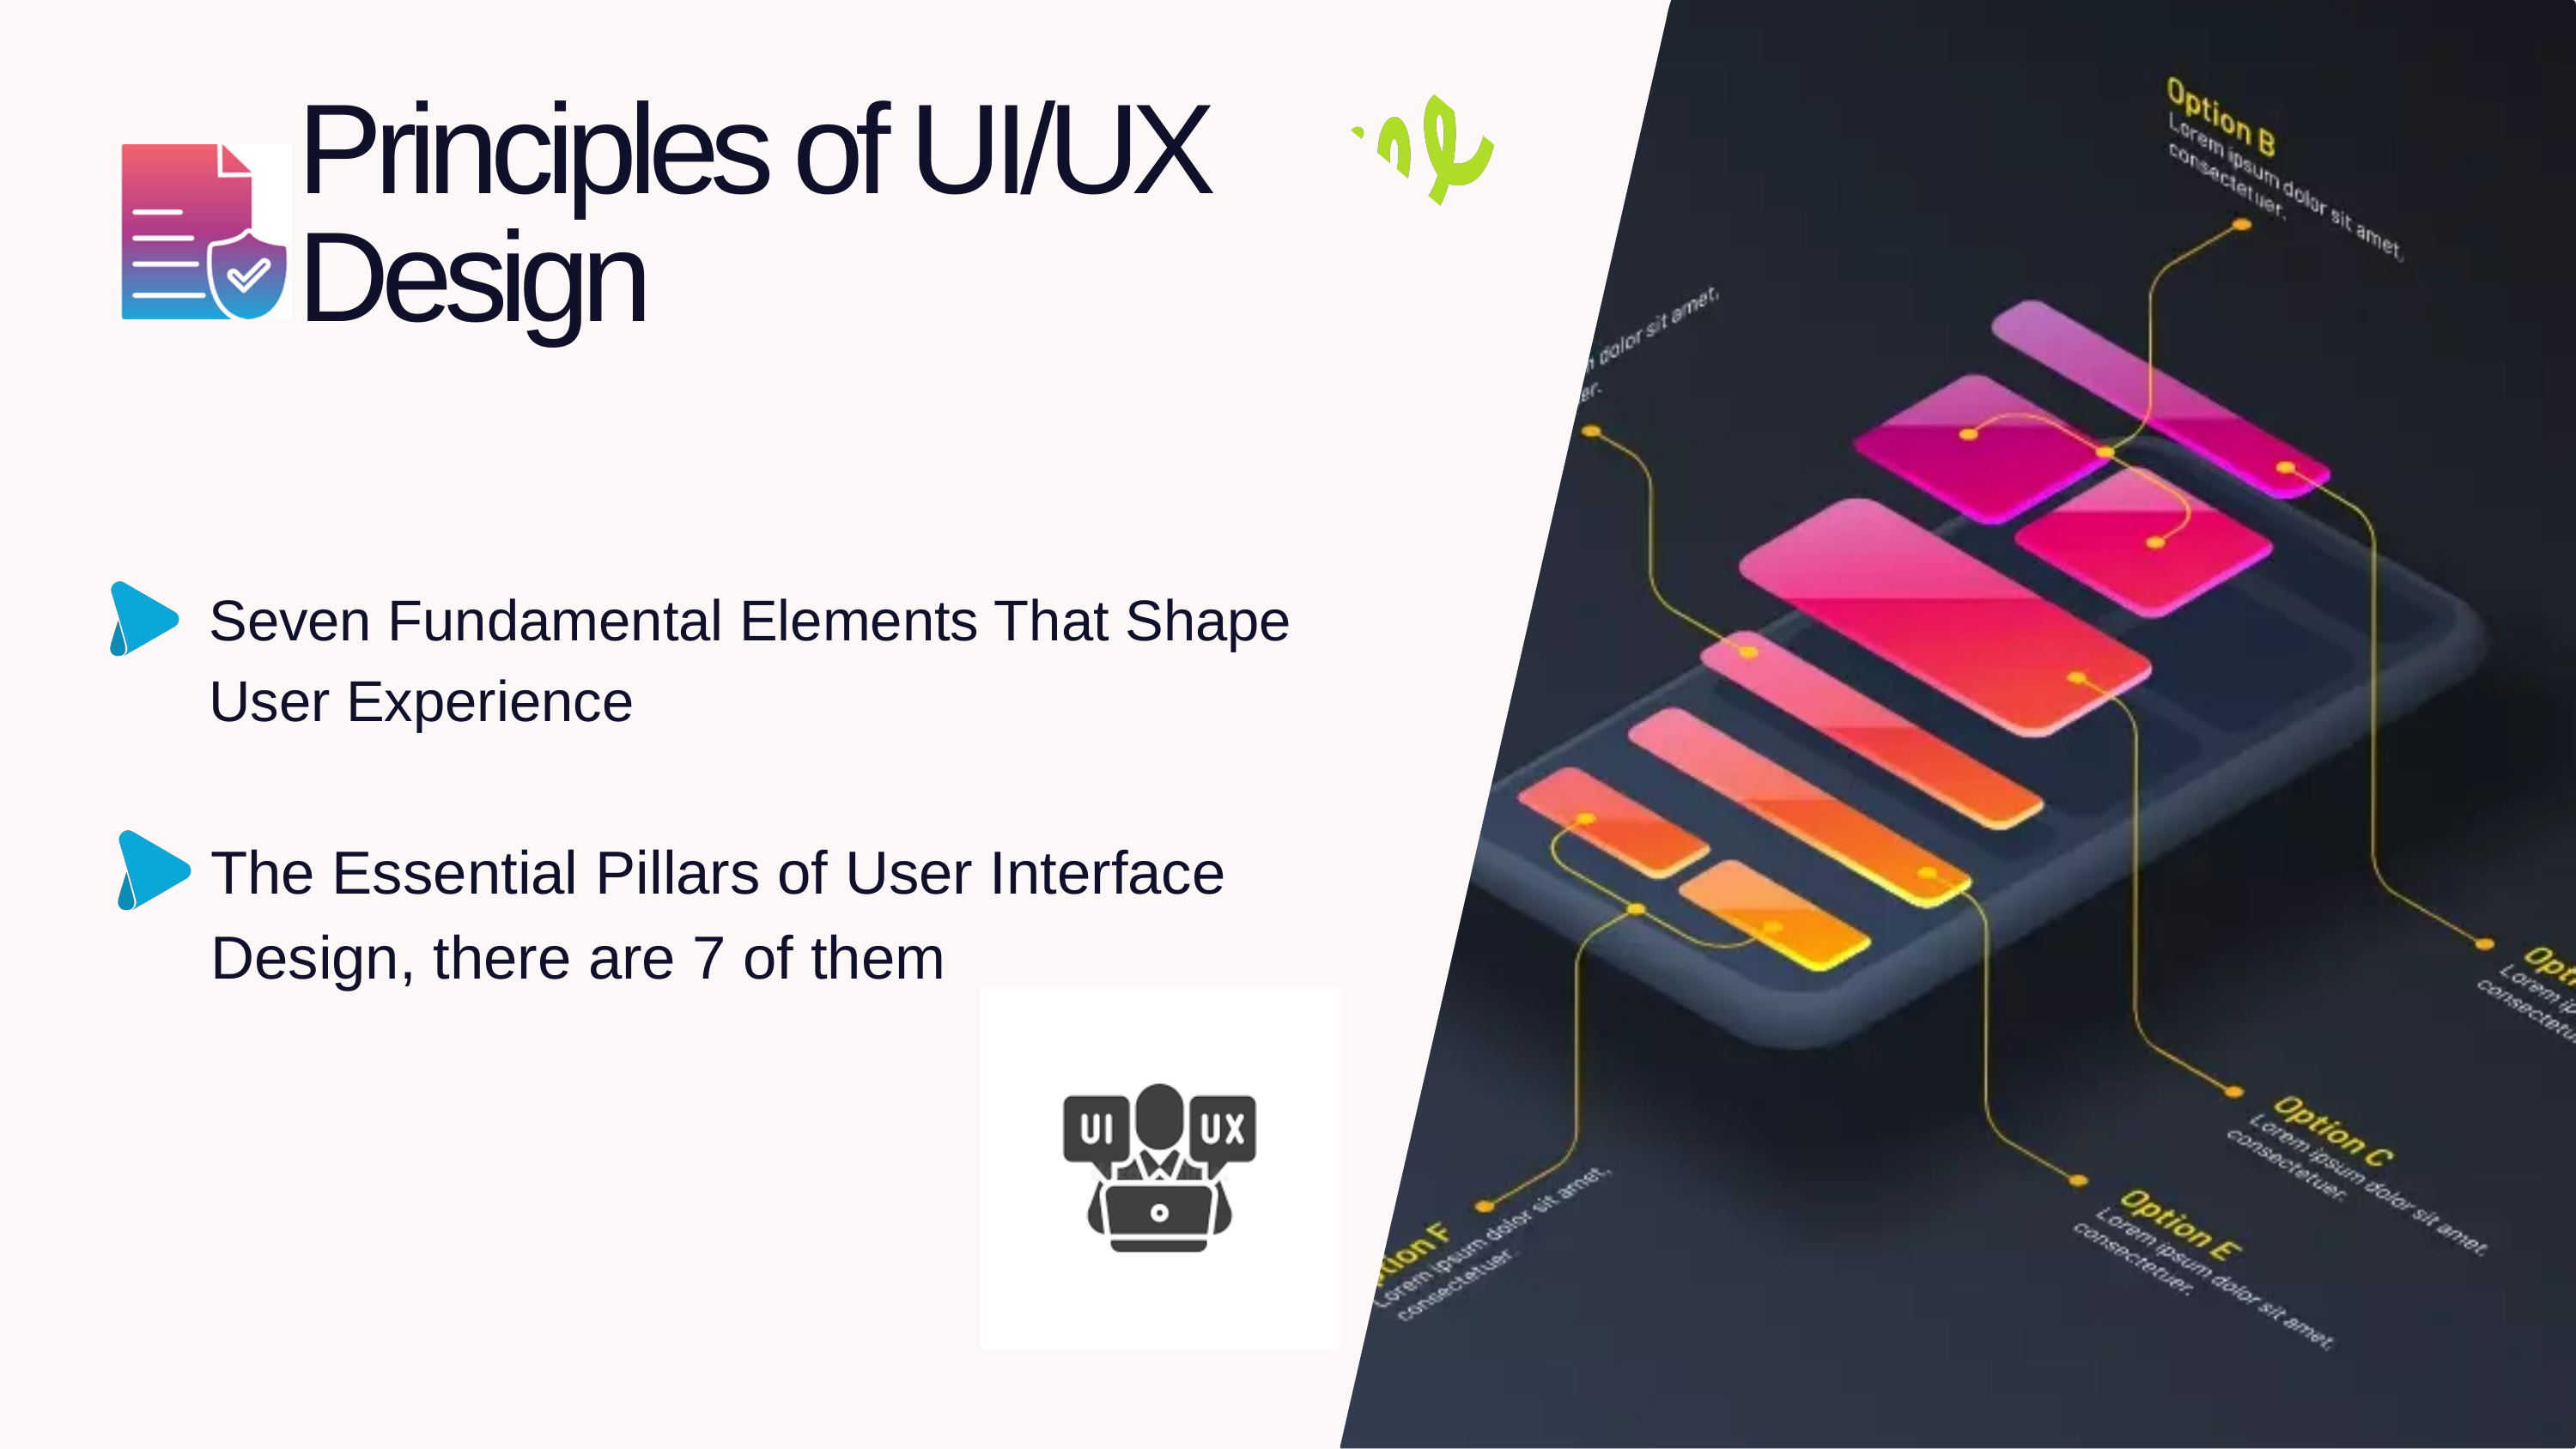

Principles of UI/UX Design

Seven Fundamental Elements That Shape User Experience

The Essential Pillars of User Interface Design, there are 7 of them